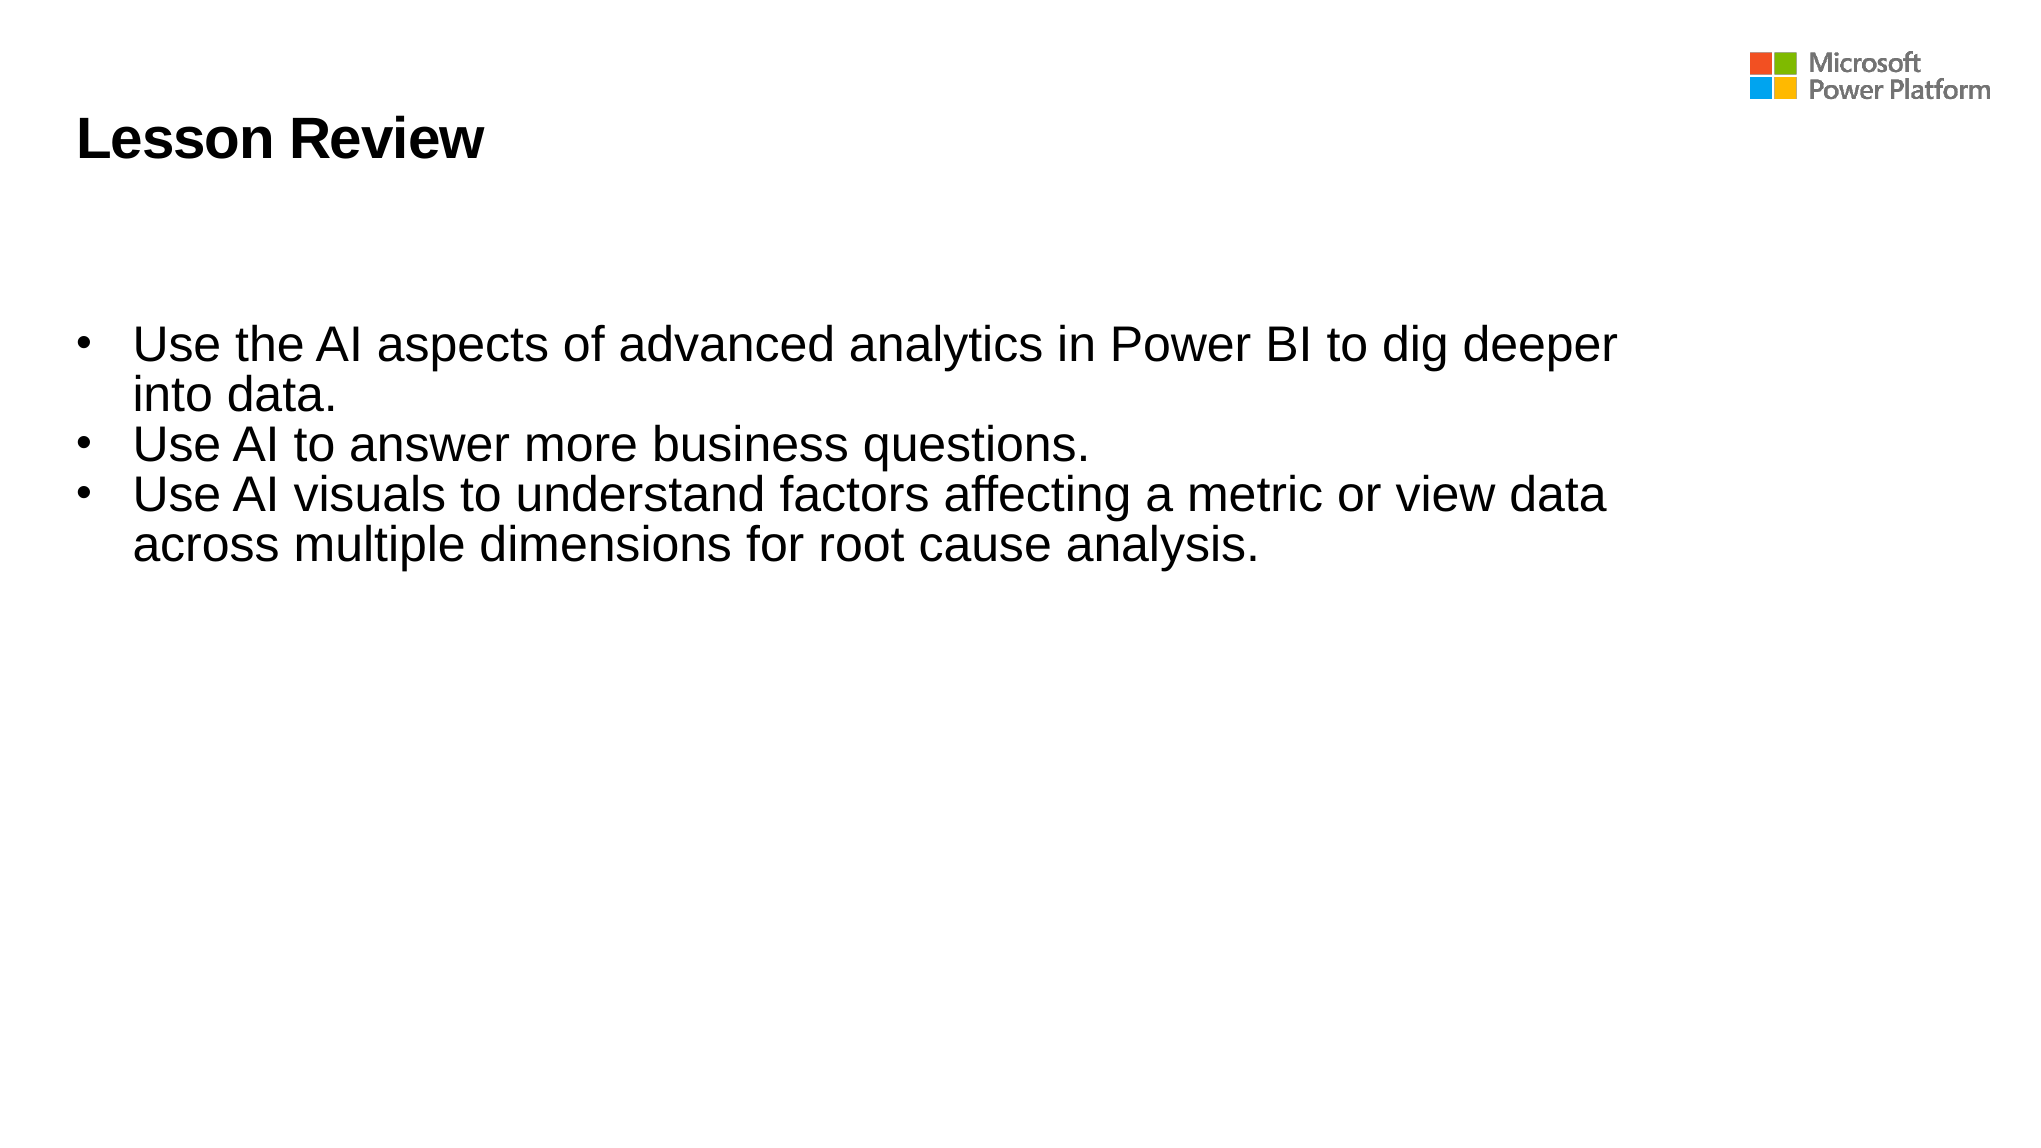

# Lesson Review (2)
Use the AI aspects of advanced analytics in Power BI to dig deeper into data.
Use AI to answer more business questions.
Use AI visuals to understand factors affecting a metric or view data across multiple dimensions for root cause analysis.